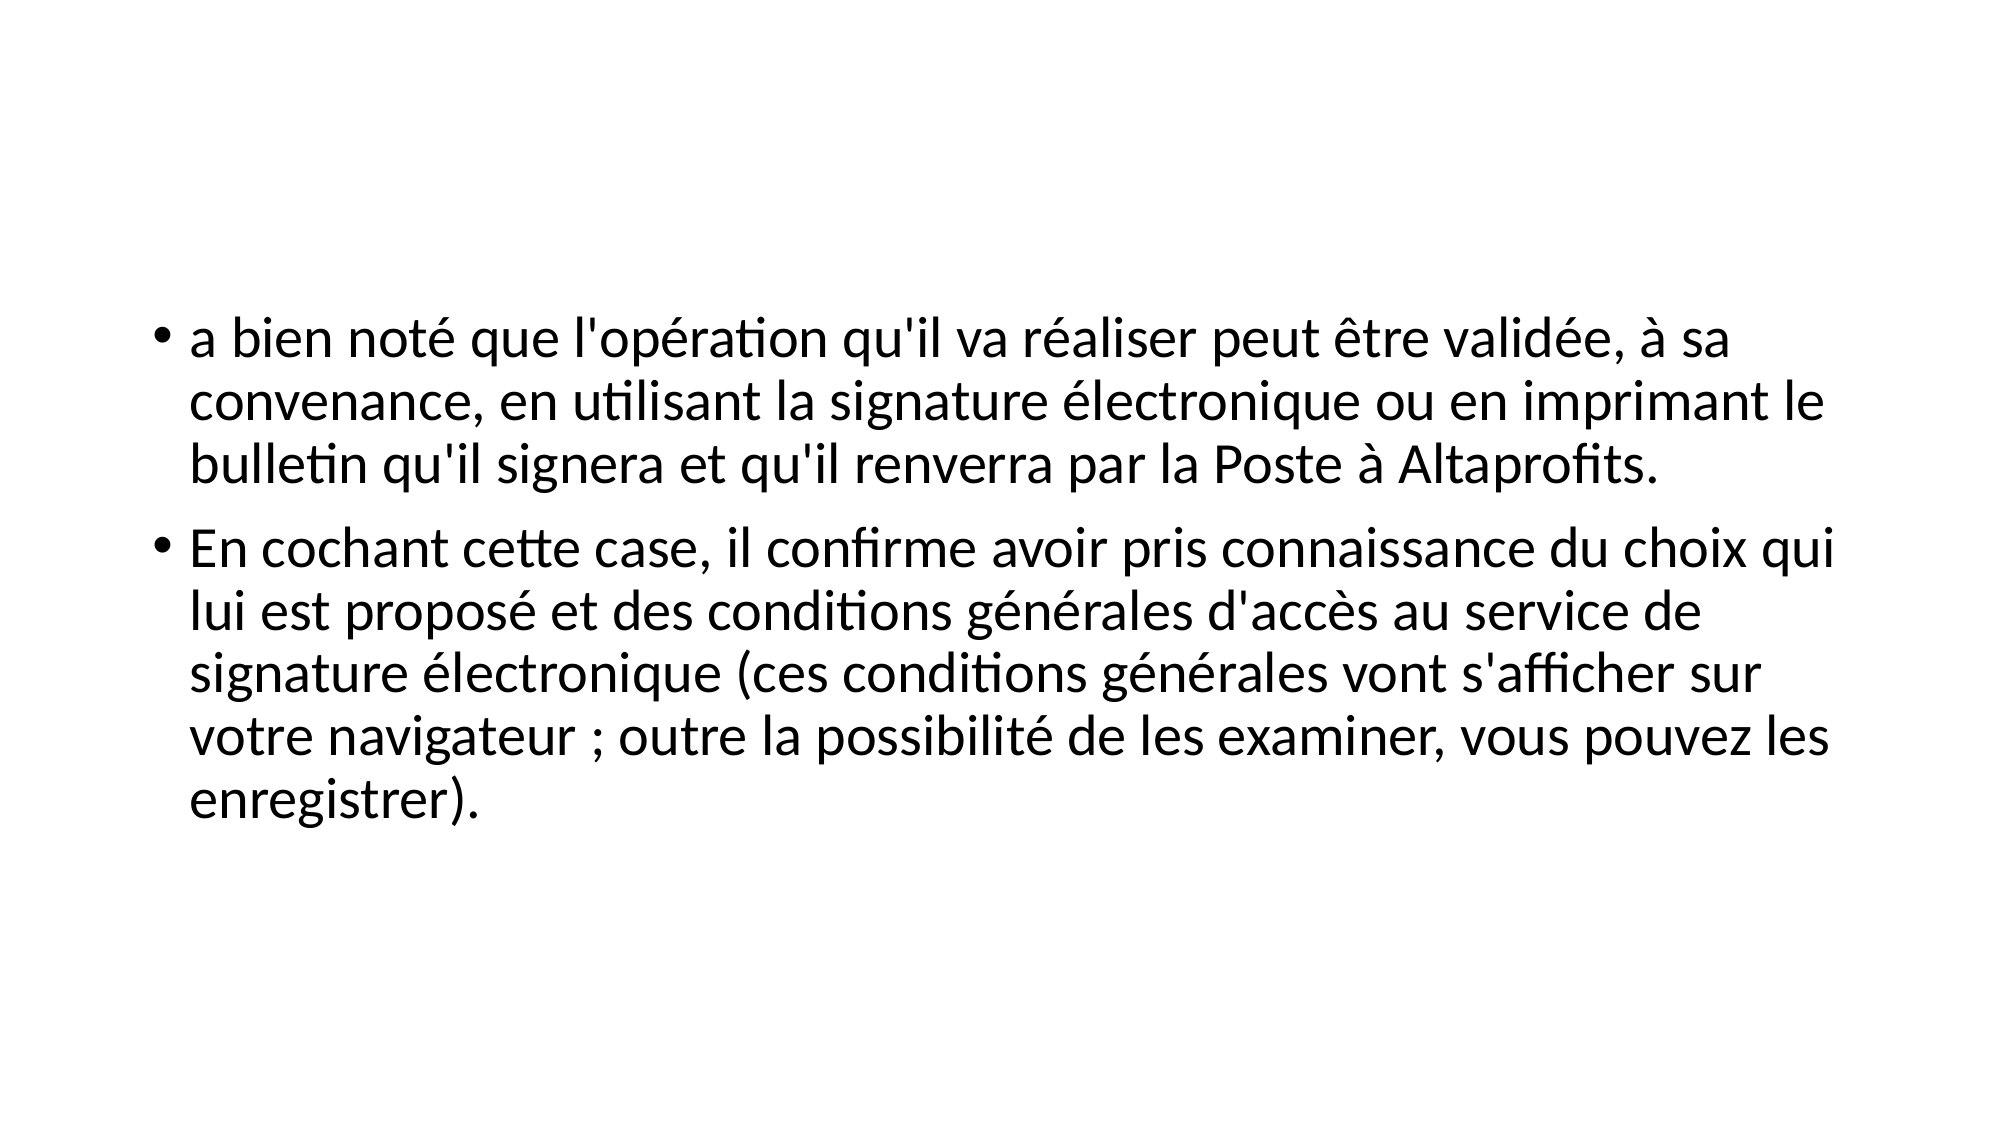

a bien noté que l'opération qu'il va réaliser peut être validée, à sa convenance, en utilisant la signature électronique ou en imprimant le bulletin qu'il signera et qu'il renverra par la Poste à Altaprofits.
En cochant cette case, il confirme avoir pris connaissance du choix qui lui est proposé et des conditions générales d'accès au service de signature électronique (ces conditions générales vont s'afficher sur votre navigateur ; outre la possibilité de les examiner, vous pouvez les enregistrer).